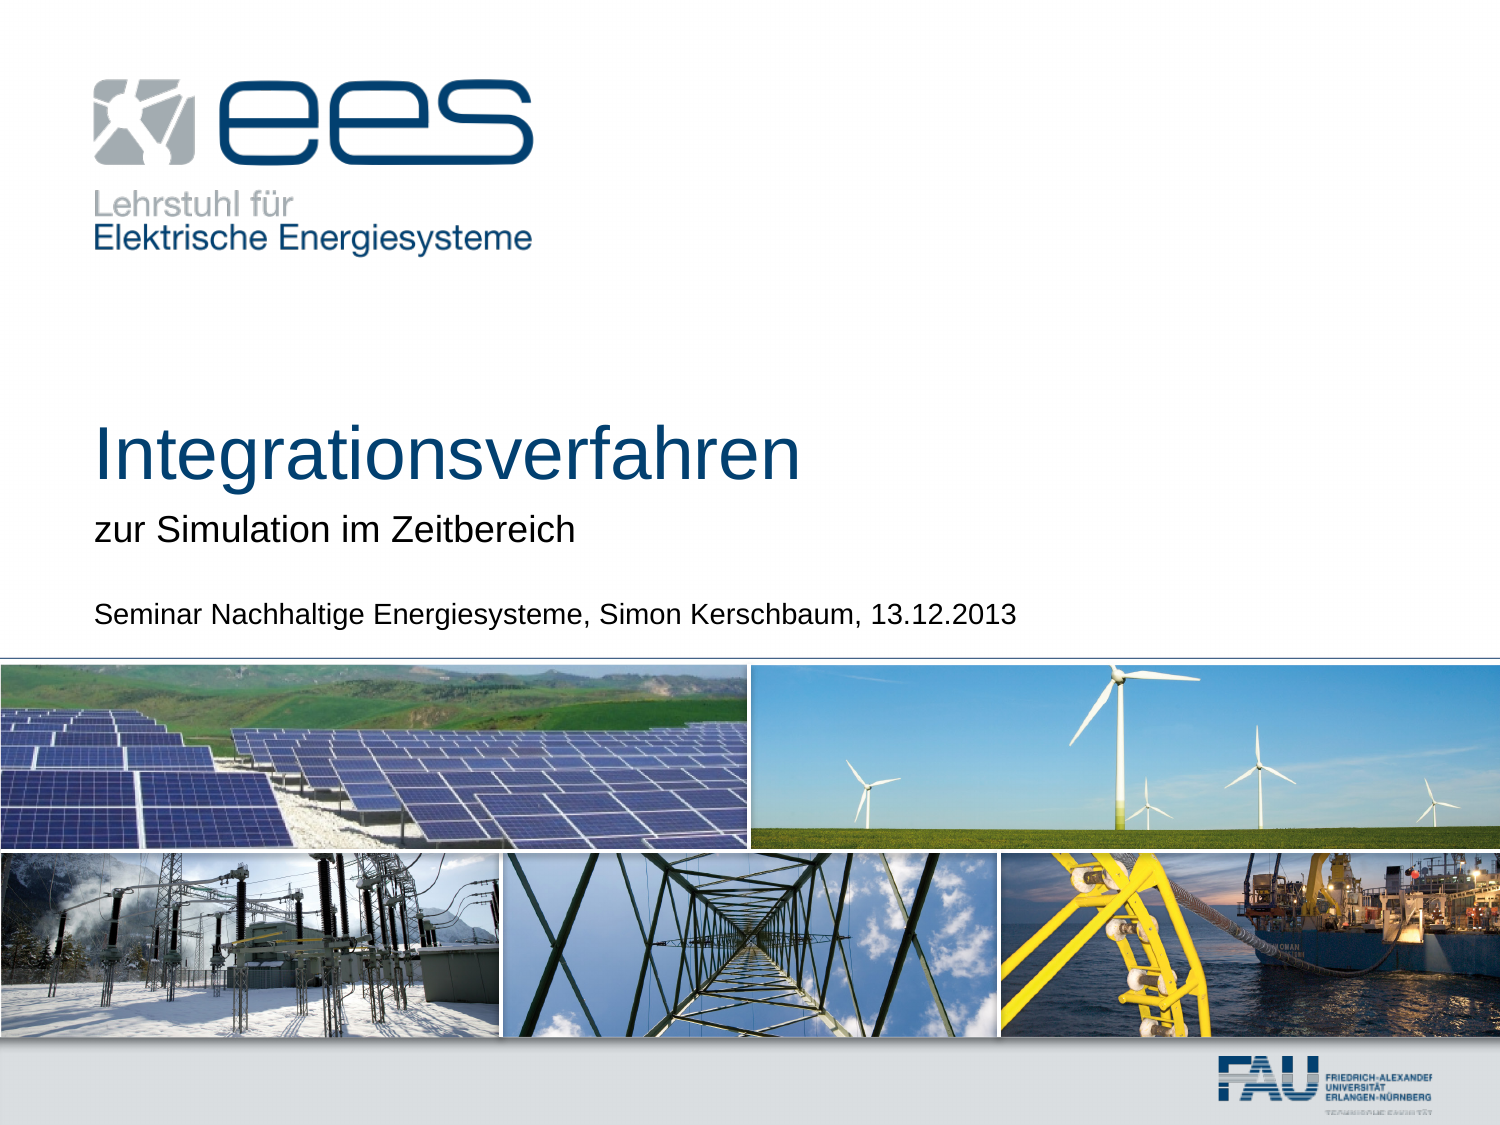

# Integrationsverfahren
zur Simulation im Zeitbereich
Seminar Nachhaltige Energiesysteme, Simon Kerschbaum, 13.12.2013